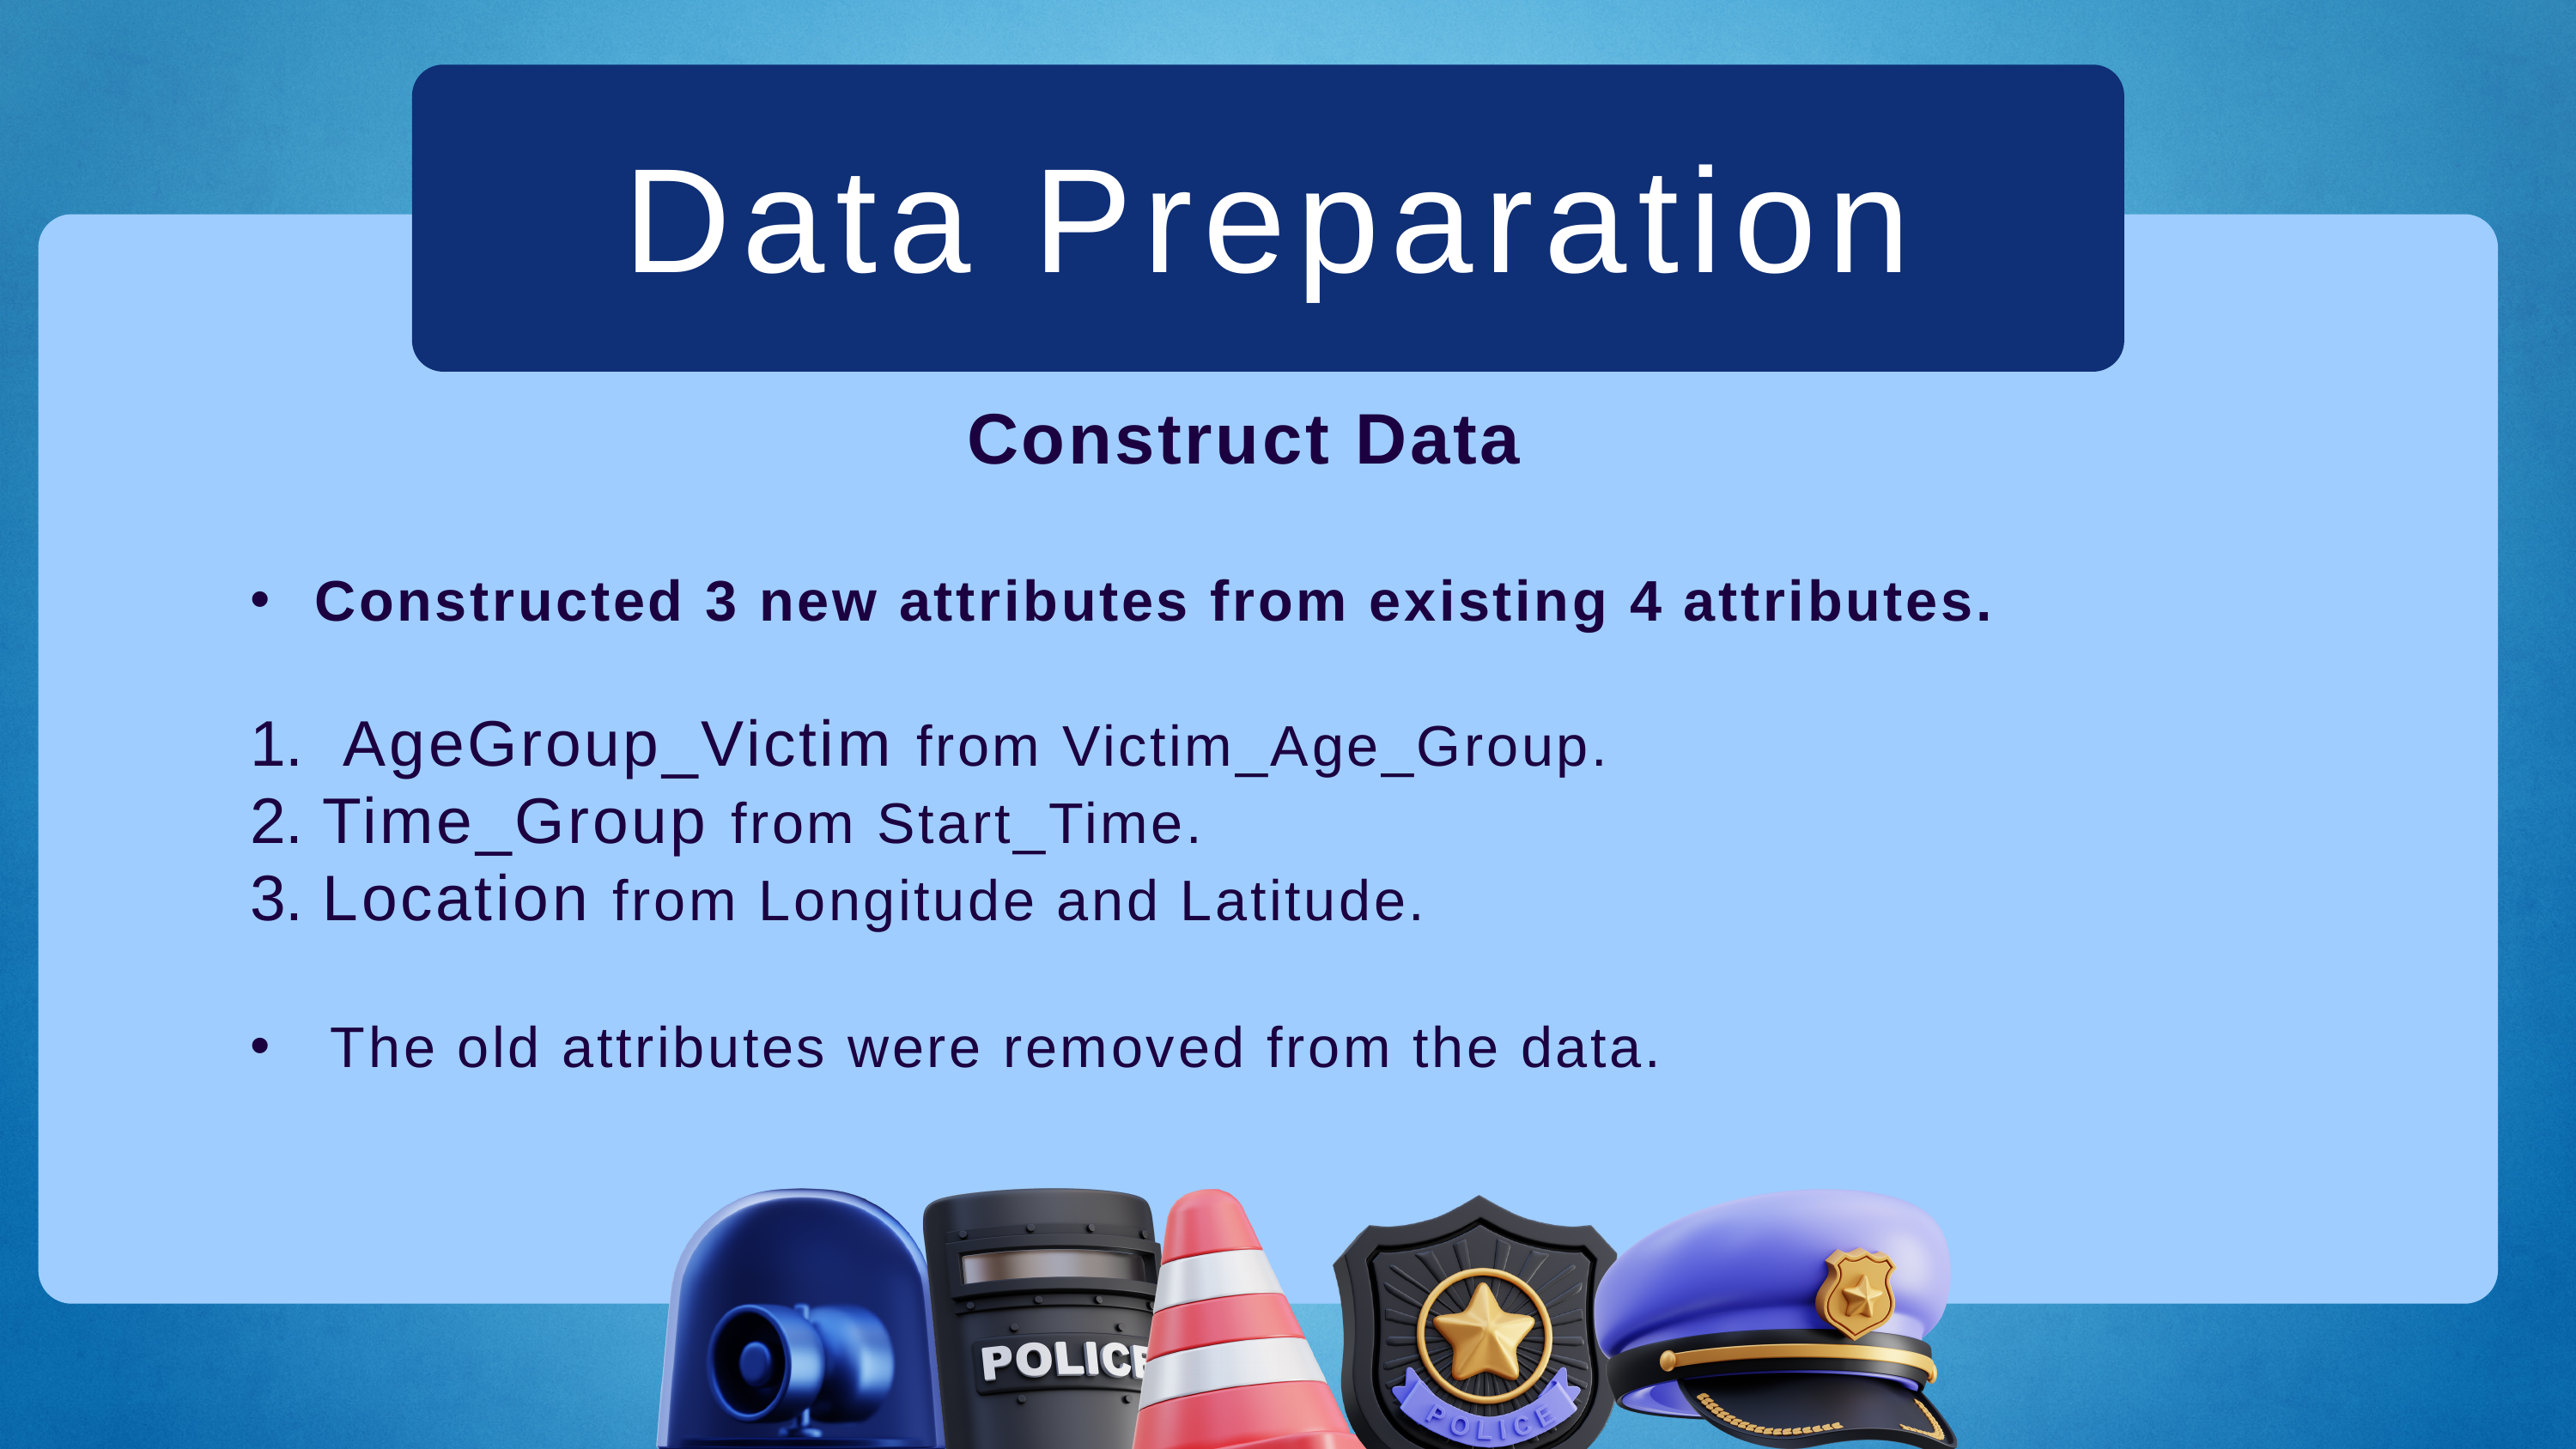

Data Preparation

Construct Data

Constructed 3 new attributes from existing 4 attributes.

 AgeGroup_Victim from Victim_Age_Group.
Time_Group from Start_Time.
Location from Longitude and Latitude.

The old attributes were removed from the data.